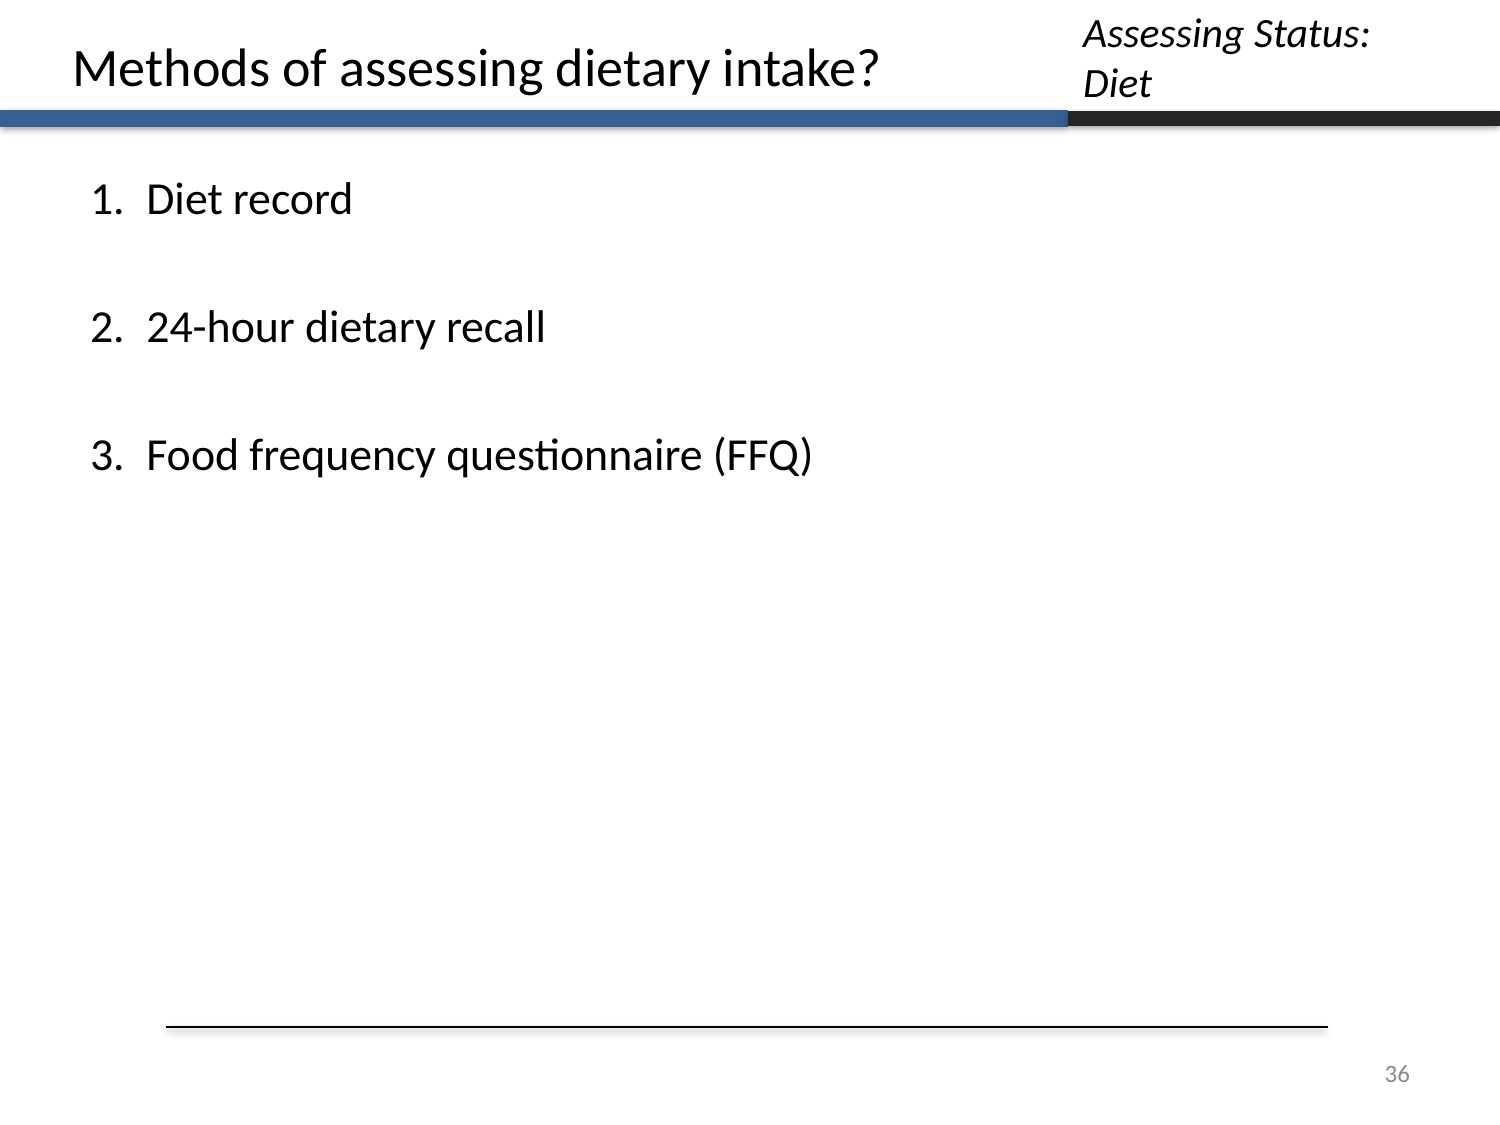

Assessing Status:
Diet
Methods of assessing dietary intake?
Diet record

24-hour dietary recall

Food frequency questionnaire (FFQ)
36